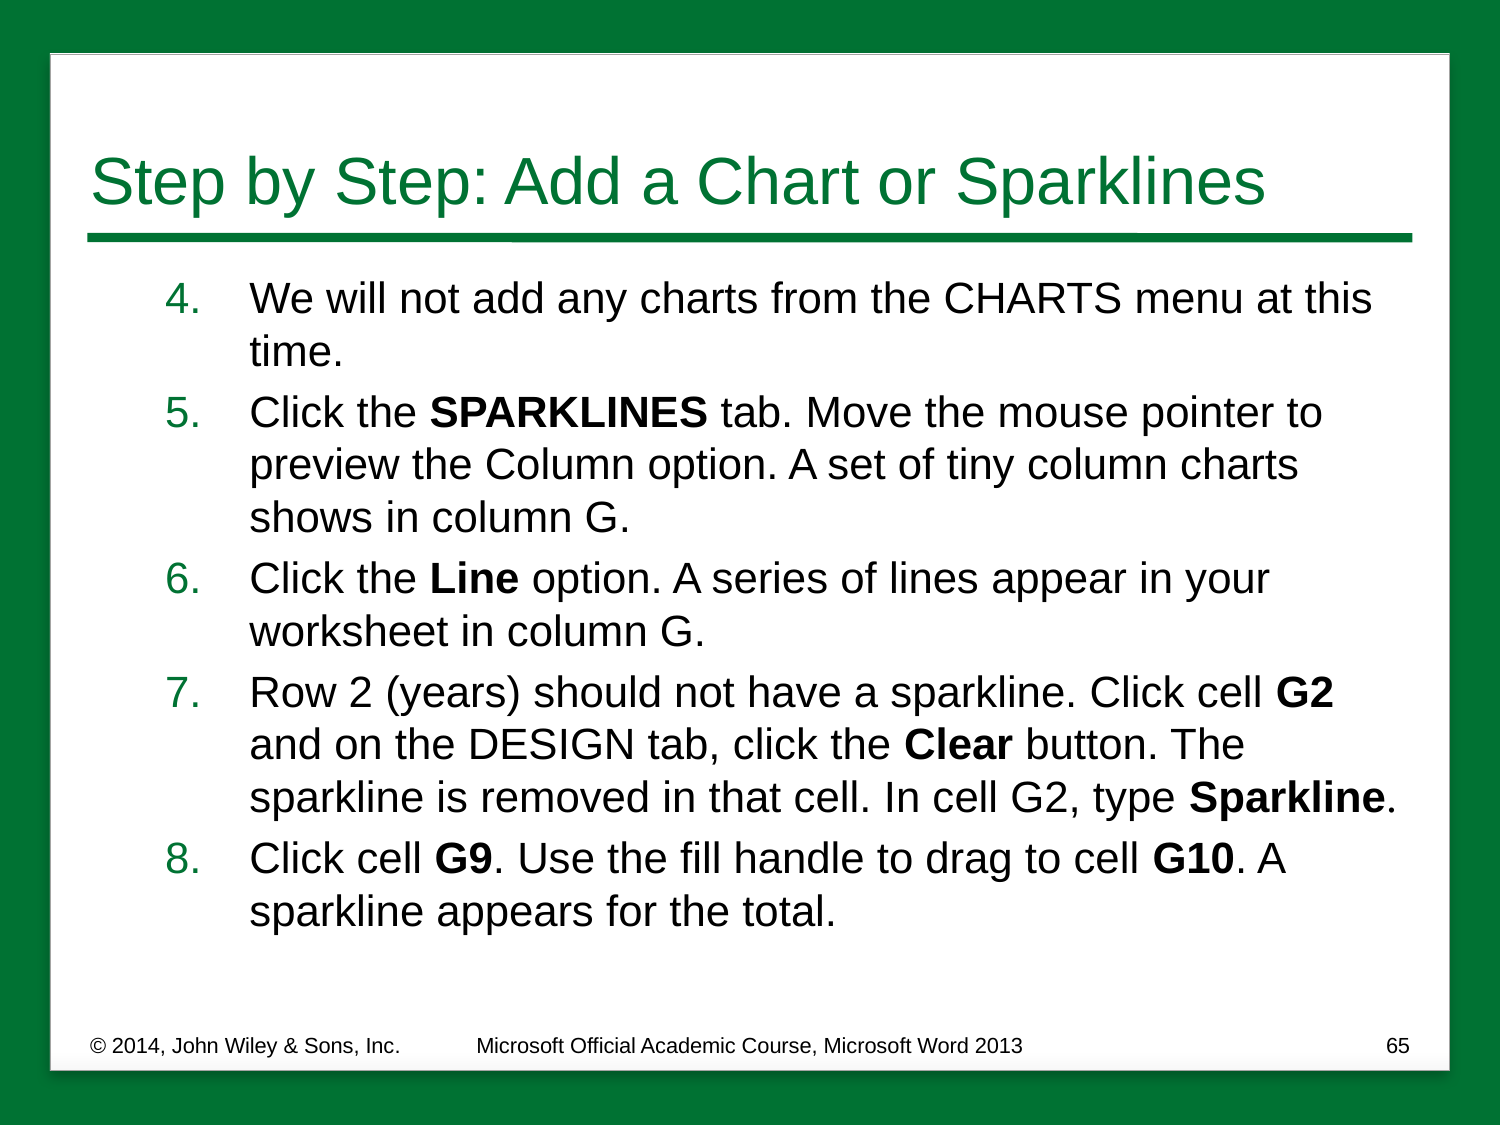

# Step by Step: Add a Chart or Sparklines
We will not add any charts from the CHARTS menu at this time.
Click the SPARKLINES tab. Move the mouse pointer to preview the Column option. A set of tiny column charts shows in column G.
Click the Line option. A series of lines appear in your worksheet in column G.
Row 2 (years) should not have a sparkline. Click cell G2 and on the DESIGN tab, click the Clear button. The sparkline is removed in that cell. In cell G2, type Sparkline.
Click cell G9. Use the fill handle to drag to cell G10. A sparkline appears for the total.

© 2014, John Wiley & Sons, Inc.
Microsoft Official Academic Course, Microsoft Word 2013
65